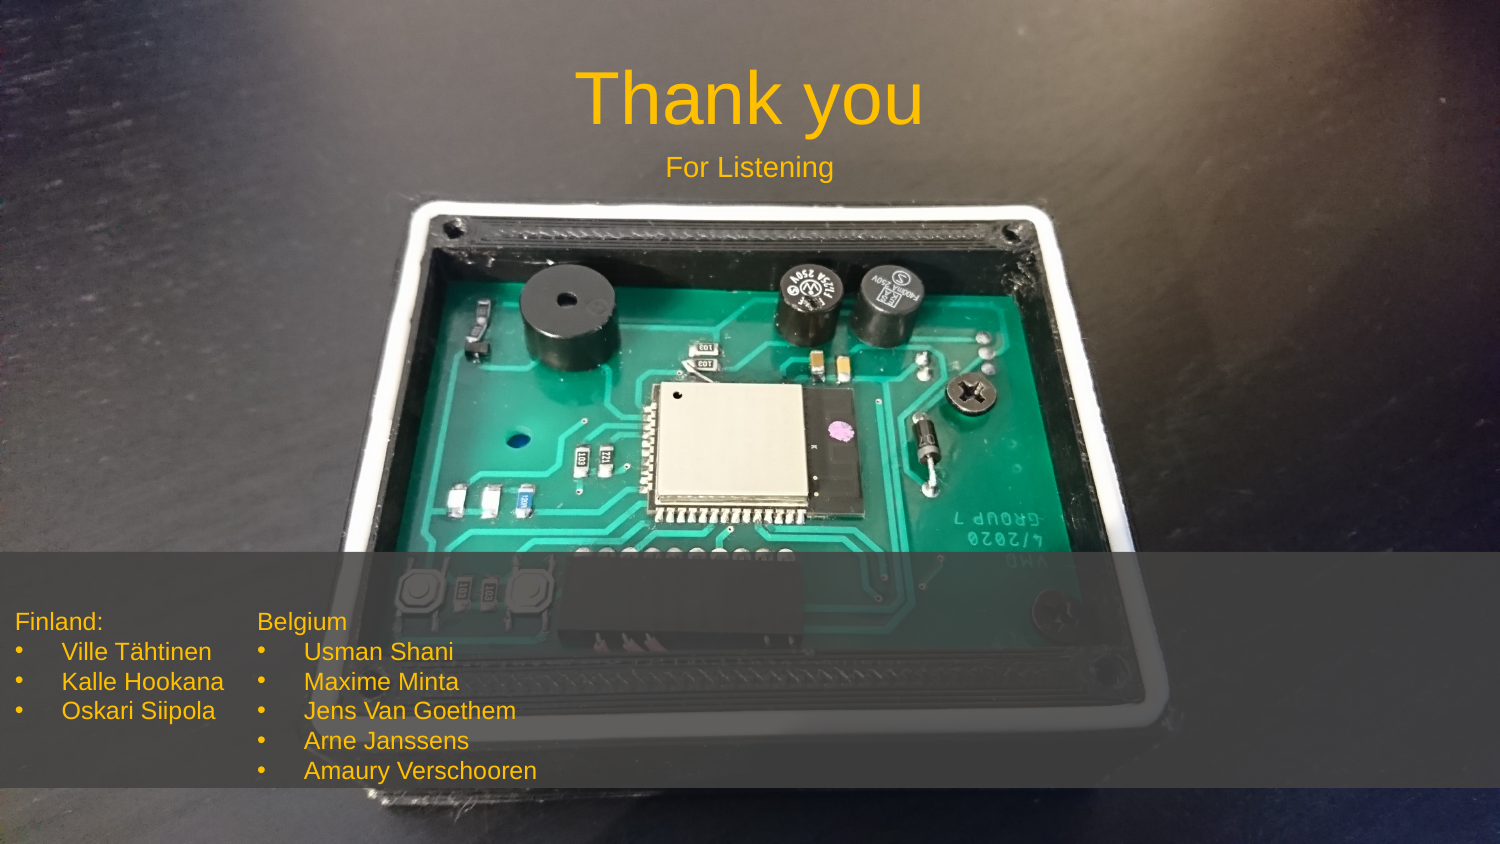

Thank you
For Listening
Finland:
Ville Tähtinen
Kalle Hookana
Oskari Siipola
Belgium
Usman Shani
Maxime Minta
Jens Van Goethem
Arne Janssens
Amaury Verschooren